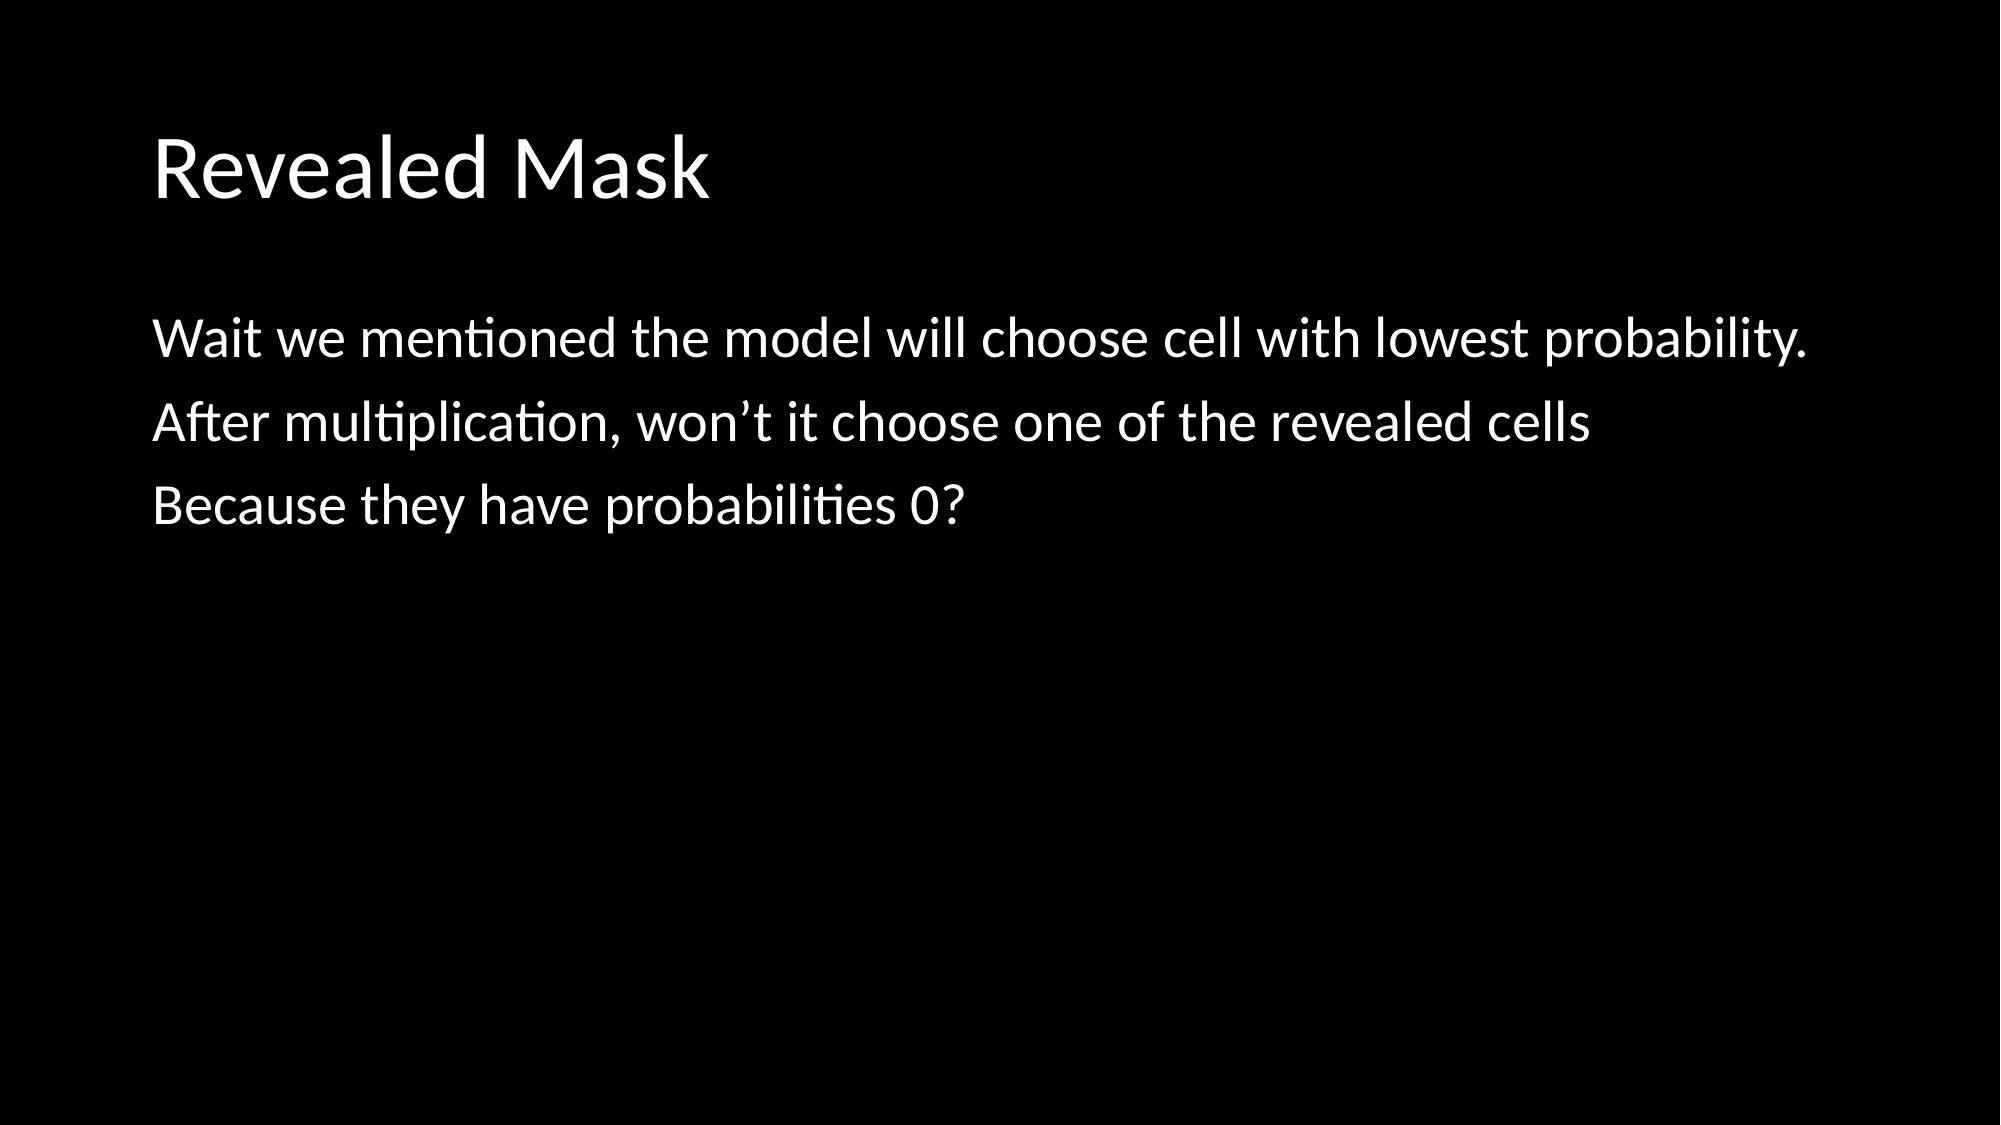

# Revealed Mask
Wait we mentioned the model will choose cell with lowest probability.
After multiplication, won’t it choose one of the revealed cells
Because they have probabilities 0?